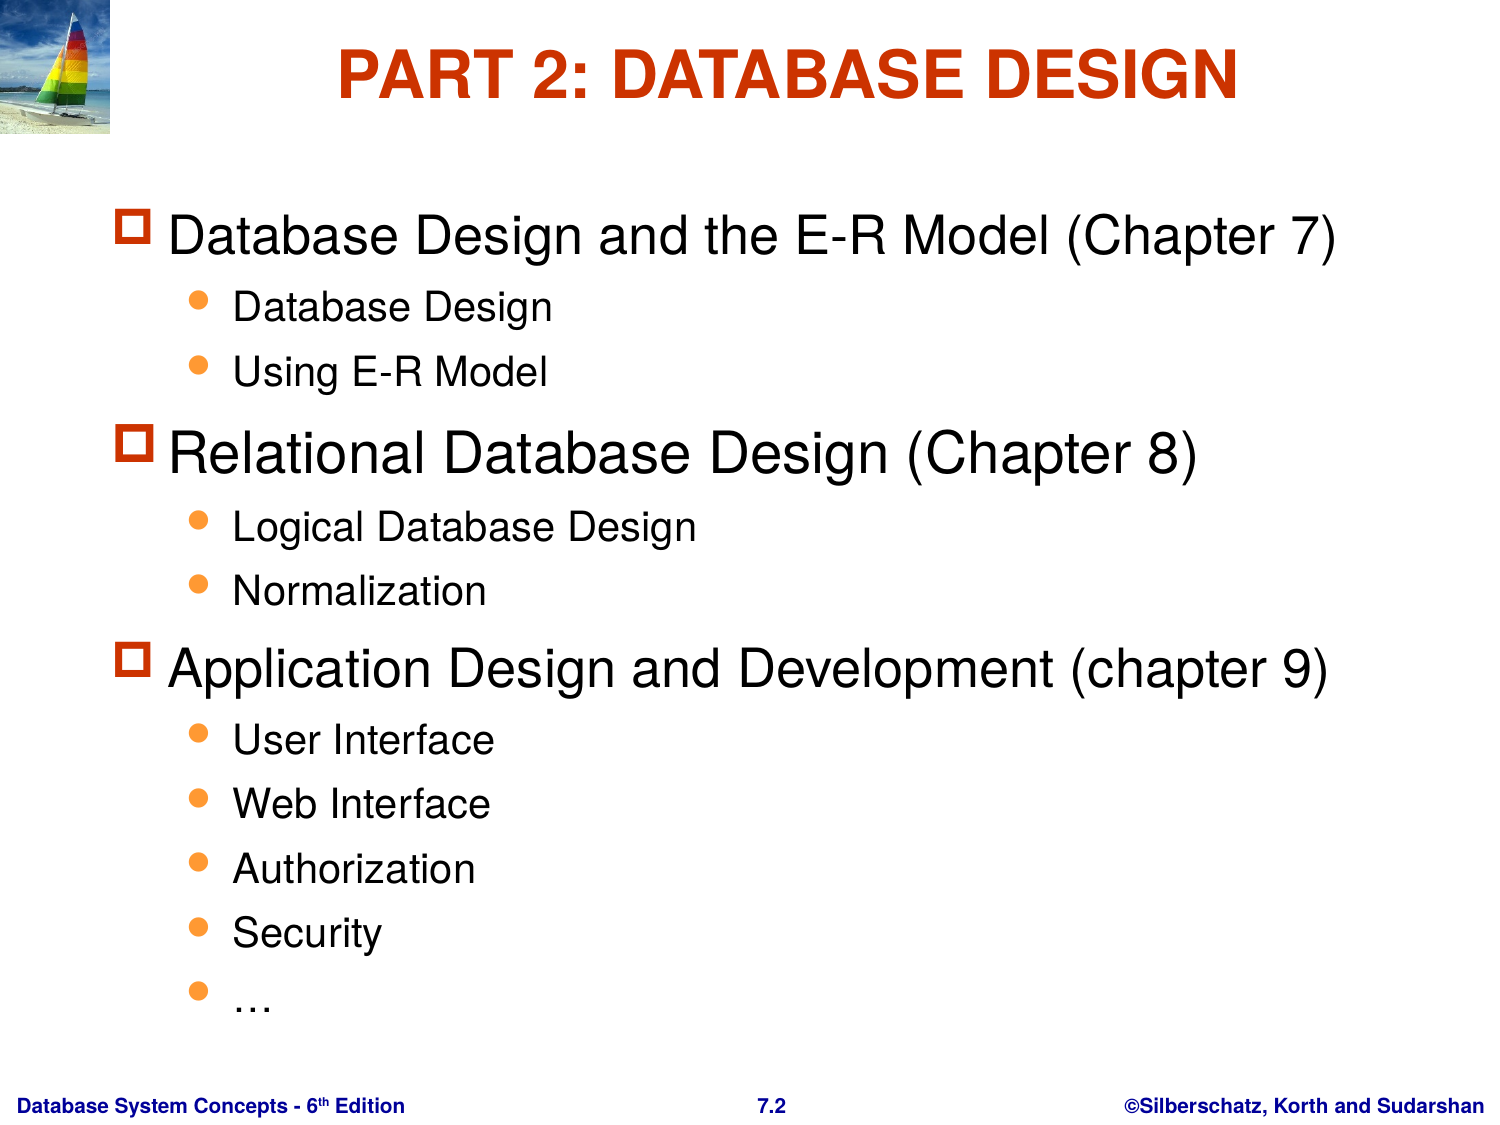

# PART 2: DATABASE DESIGN
Database Design and the E-R Model (Chapter 7)
Database Design
Using E-R Model
Relational Database Design (Chapter 8)
Logical Database Design
Normalization
Application Design and Development (chapter 9)
User Interface
Web Interface
Authorization
Security
…